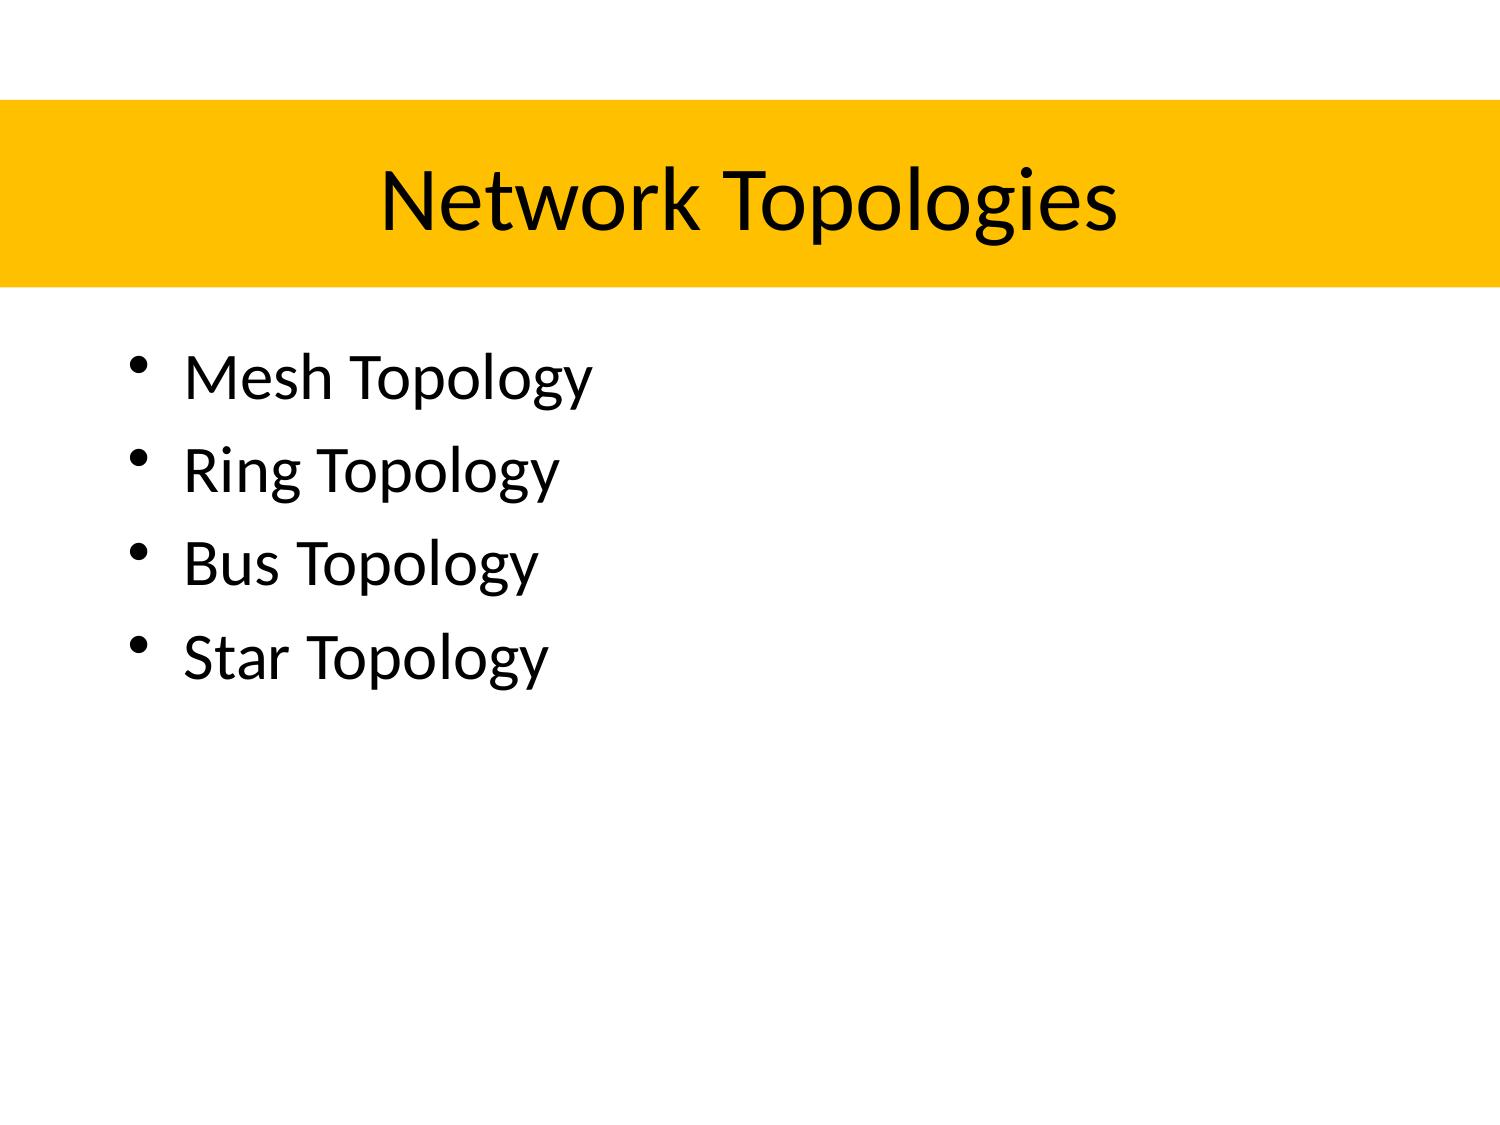

# Network Topologies
Mesh Topology
Ring Topology
Bus Topology
Star Topology